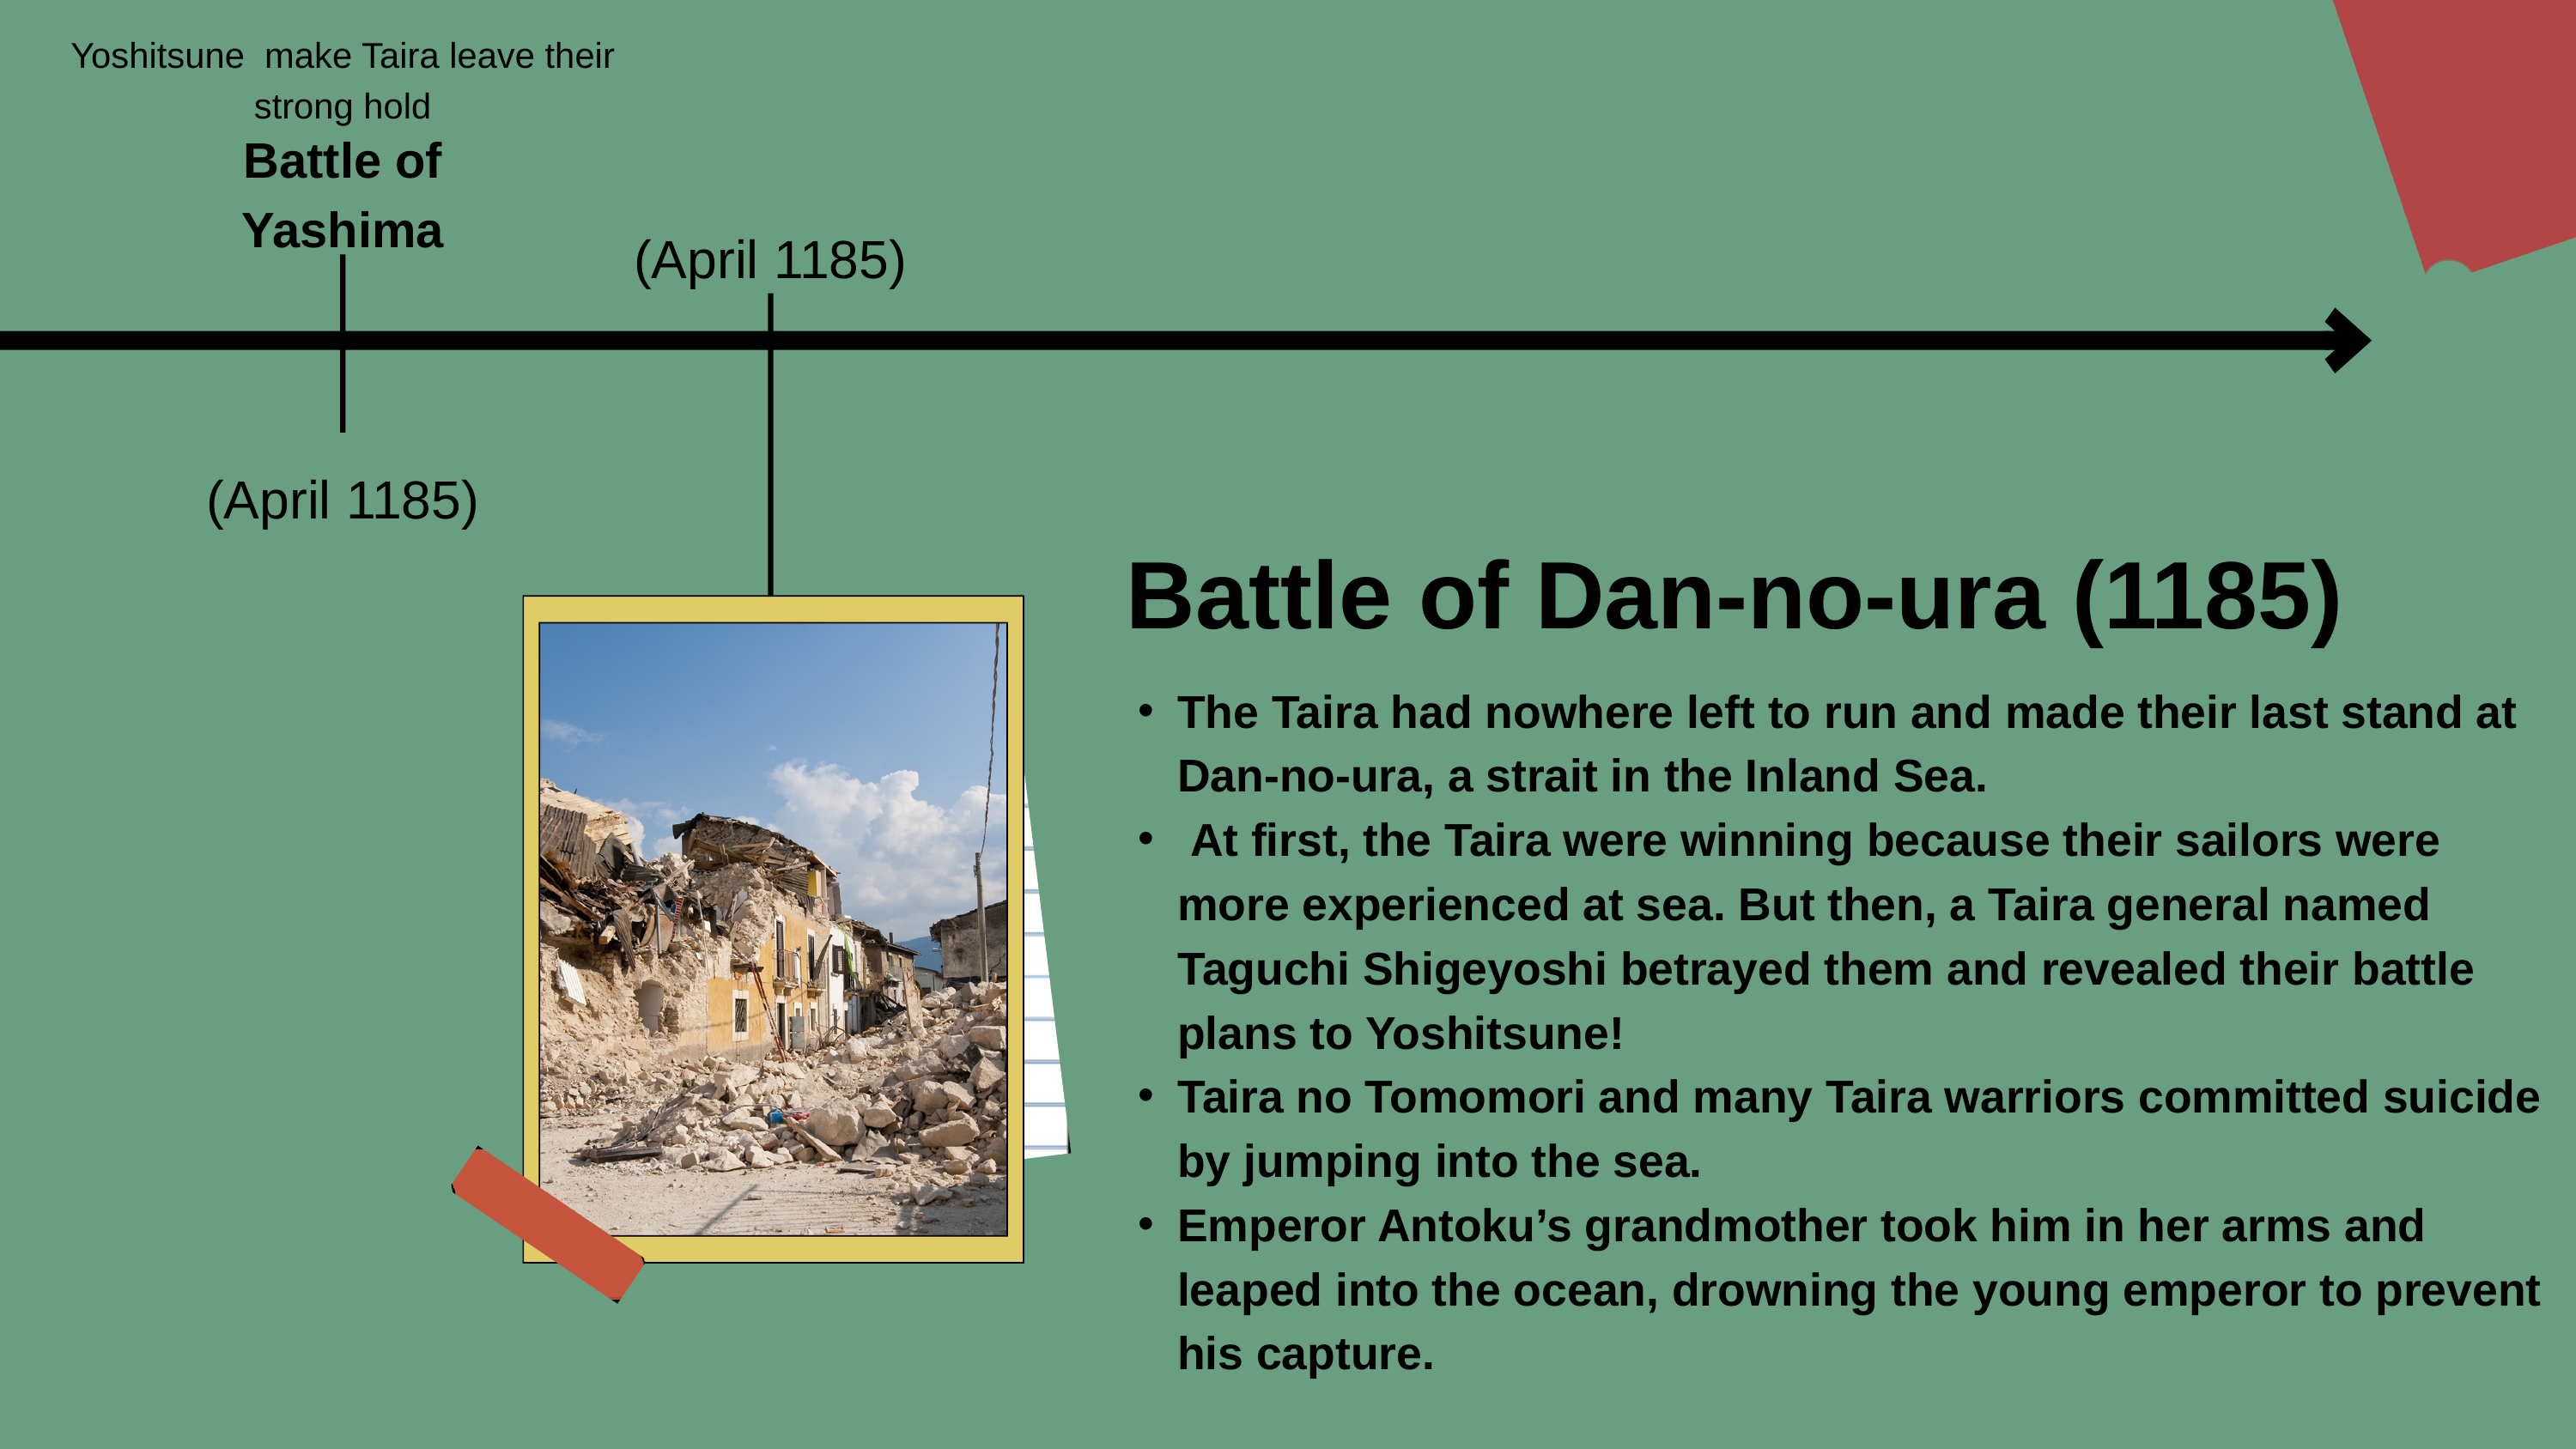

Yoshitsune  make Taira leave their strong hold
Battle of Yashima
(April 1185)

(April 1185)
Battle of Dan-no-ura (1185)

The Taira had nowhere left to run and made their last stand at Dan-no-ura, a strait in the Inland Sea.
 At first, the Taira were winning because their sailors were more experienced at sea. But then, a Taira general named Taguchi Shigeyoshi betrayed them and revealed their battle plans to Yoshitsune!
Taira no Tomomori and many Taira warriors committed suicide by jumping into the sea.
Emperor Antoku’s grandmother took him in her arms and leaped into the ocean, drowning the young emperor to prevent his capture.